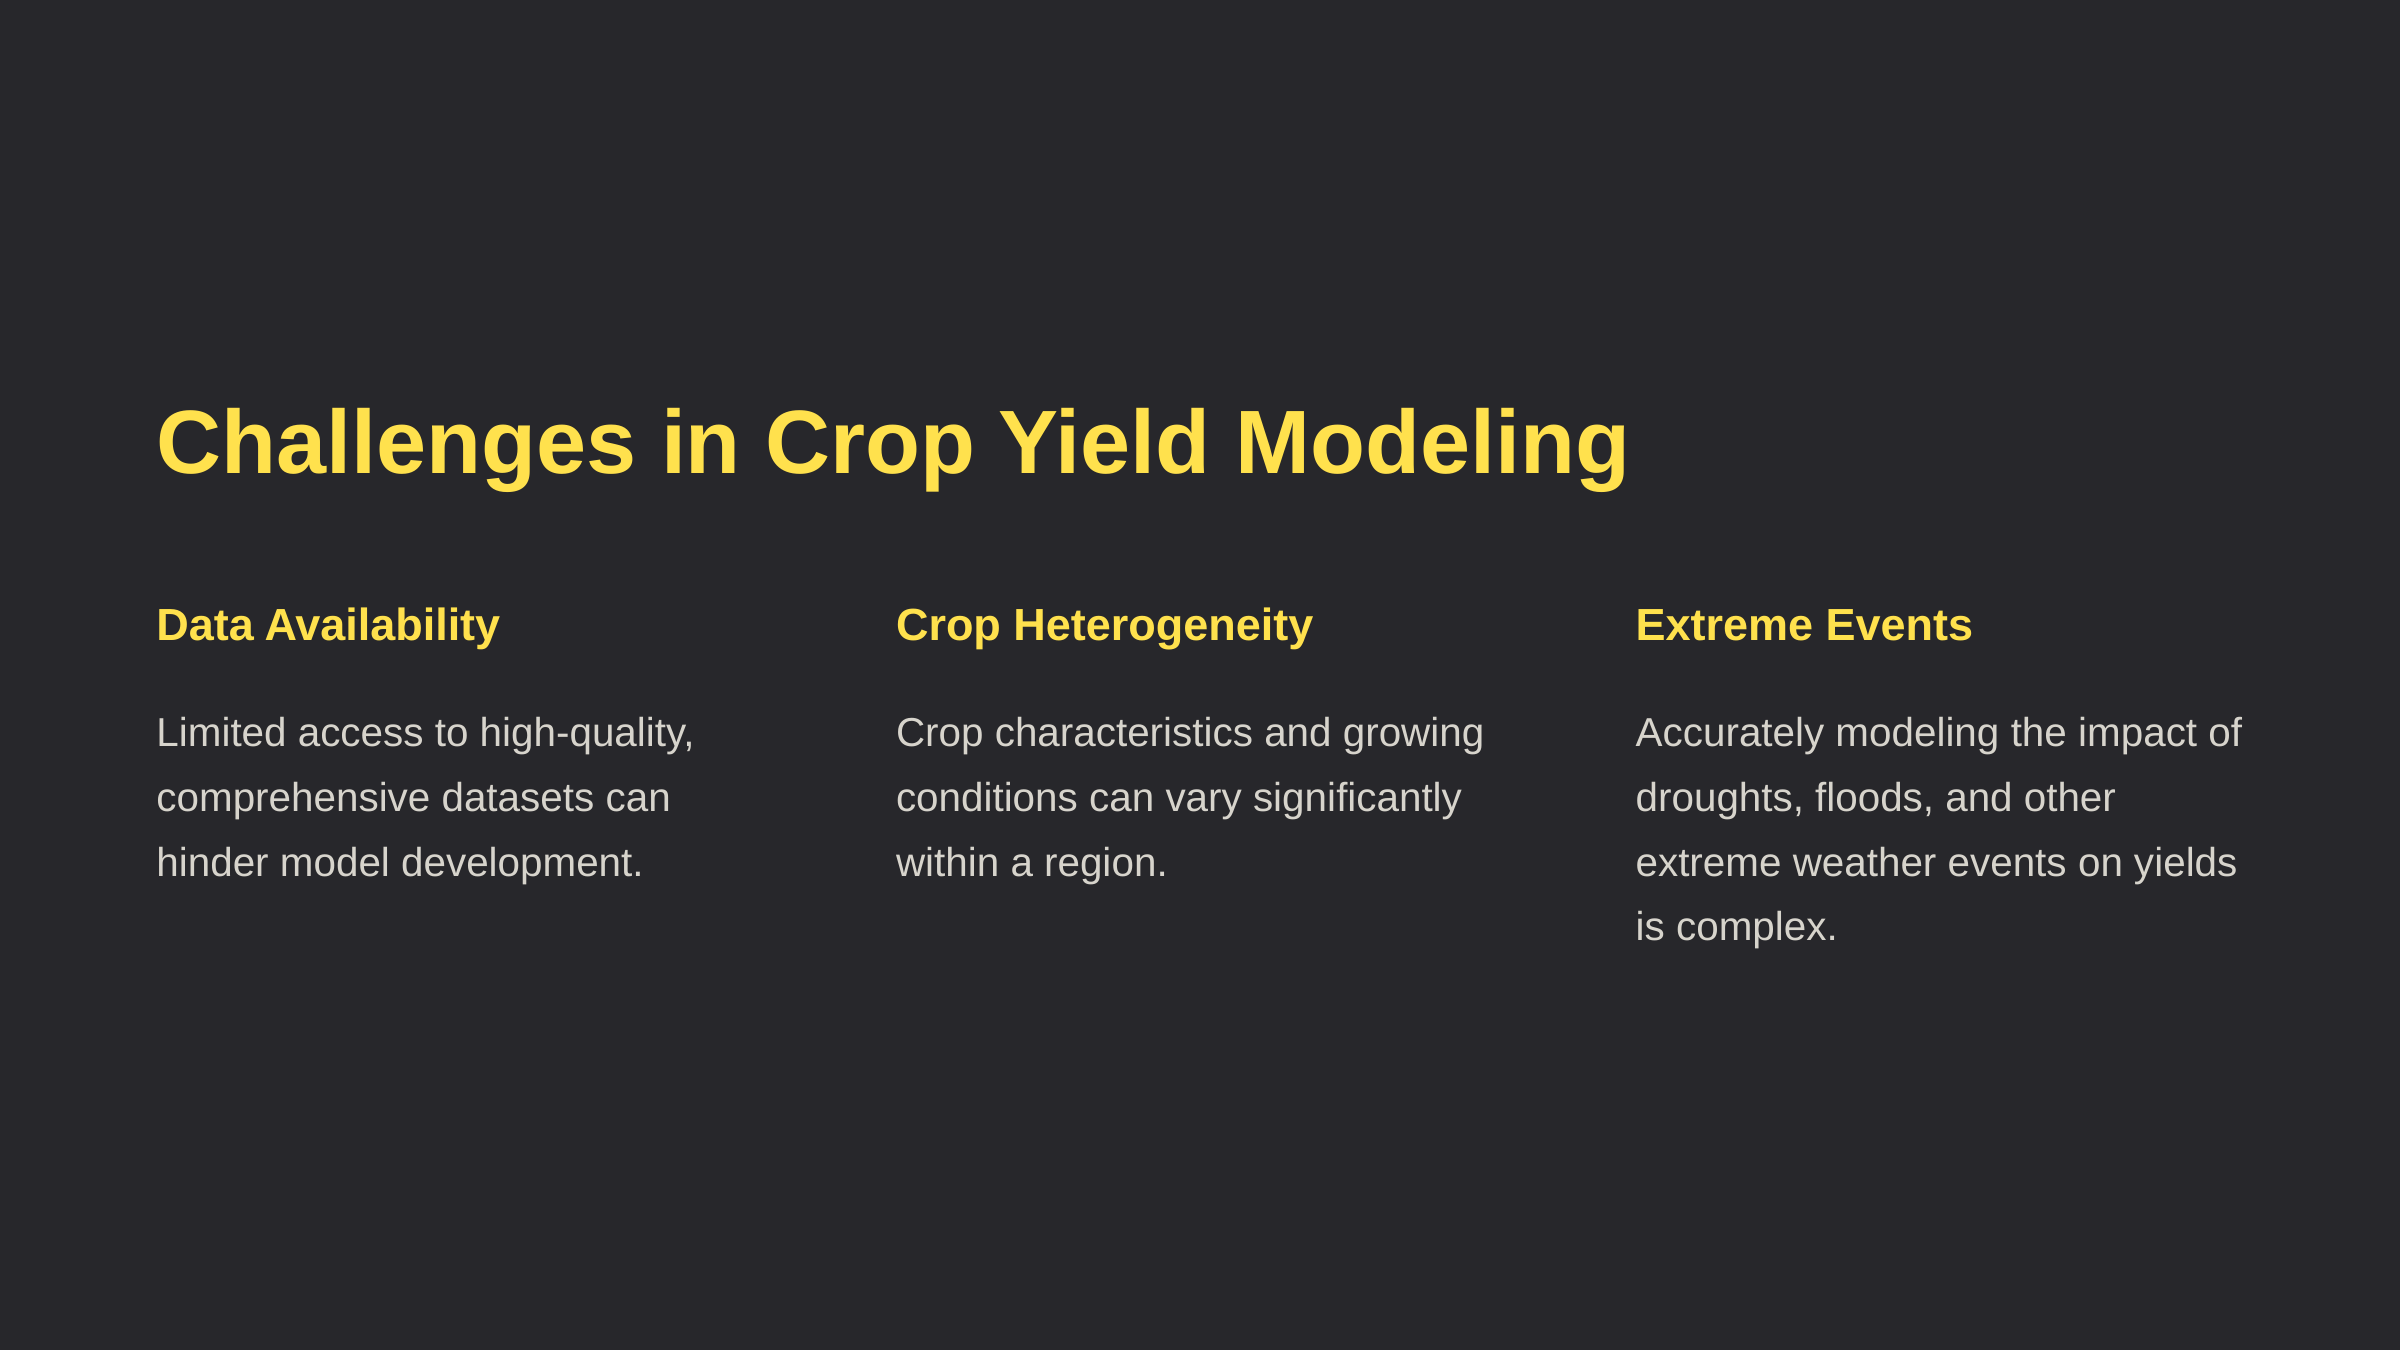

Challenges in Crop Yield Modeling
Data Availability
Crop Heterogeneity
Extreme Events
Limited access to high-quality, comprehensive datasets can hinder model development.
Crop characteristics and growing conditions can vary significantly within a region.
Accurately modeling the impact of droughts, floods, and other extreme weather events on yields is complex.